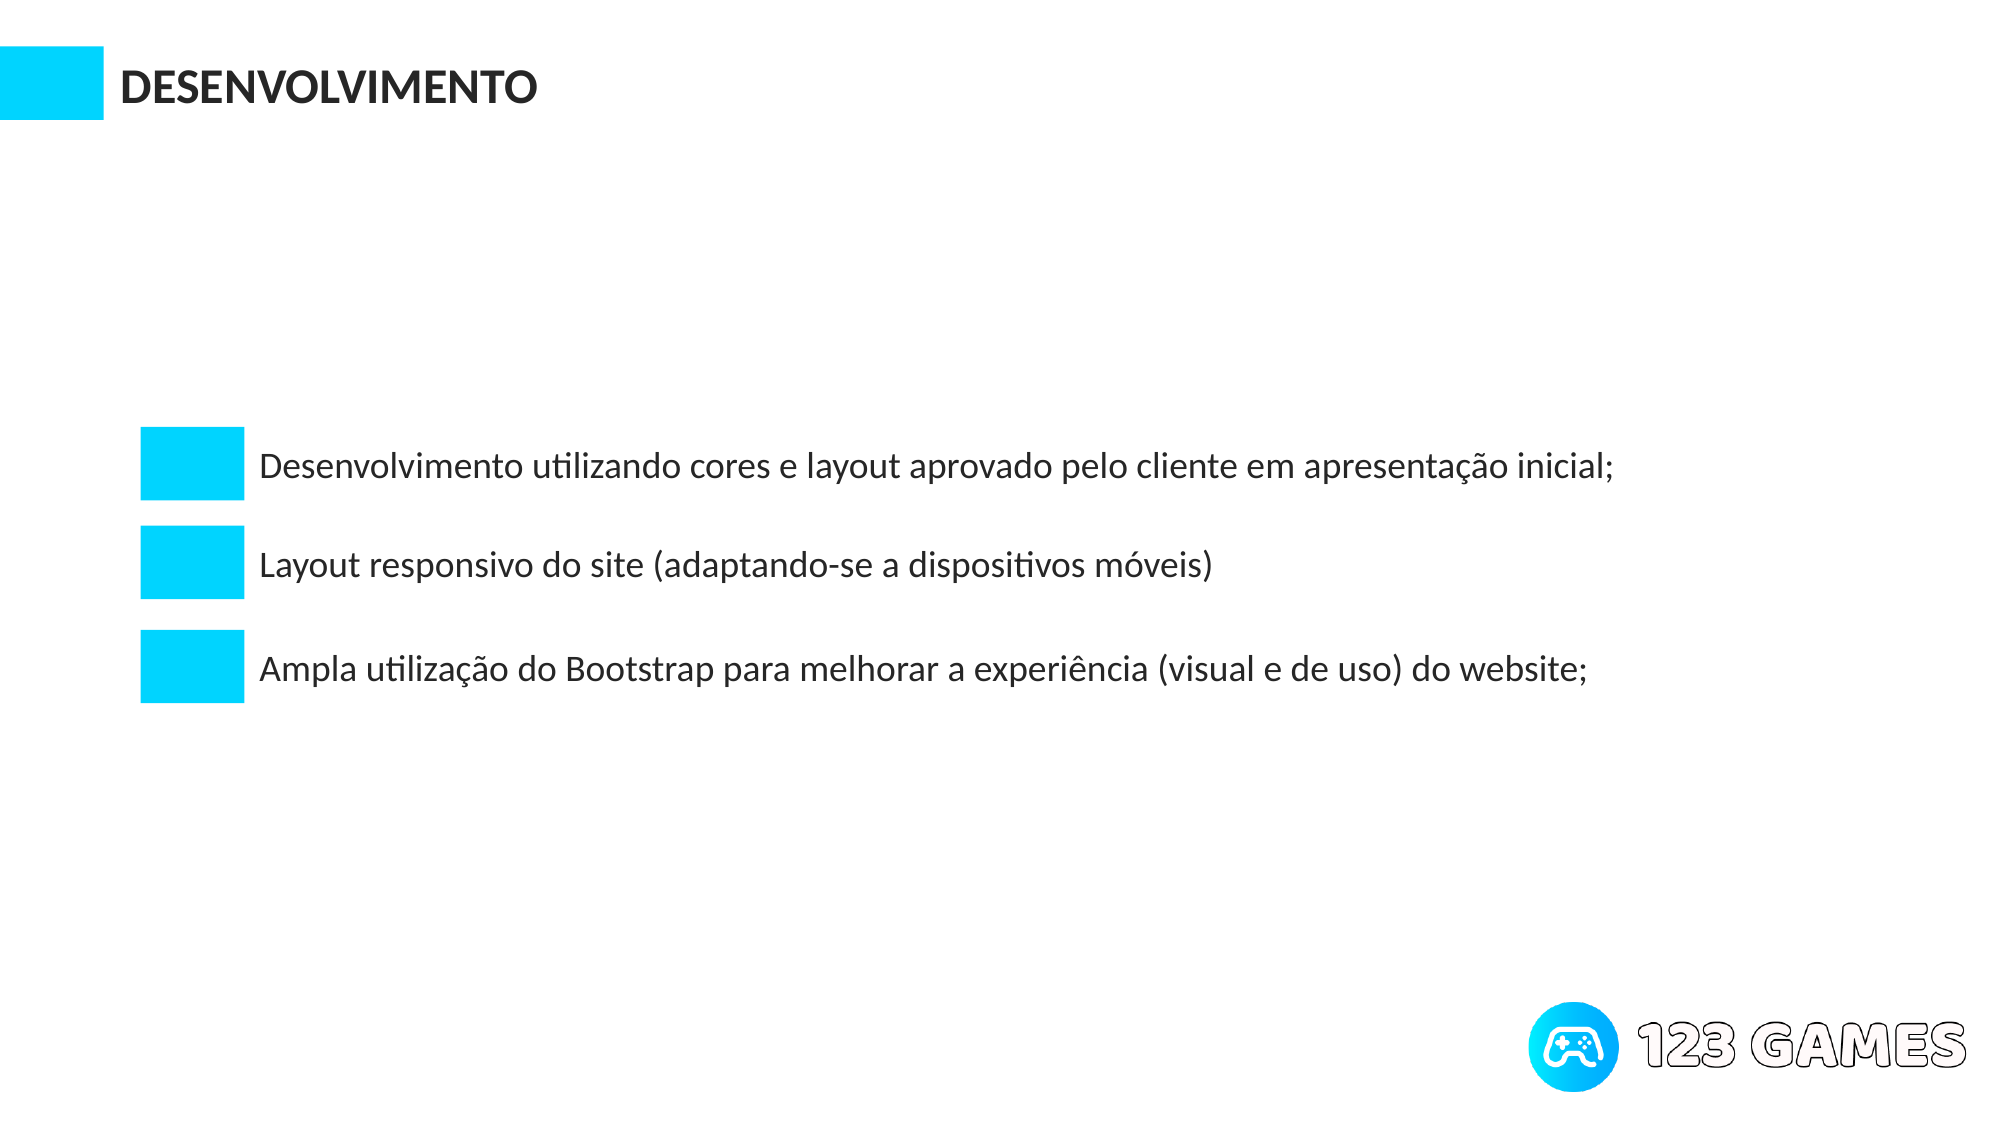

DESENVOLVIMENTO

Desenvolvimento utilizando cores e layout aprovado pelo cliente em apresentação inicial;

Layout responsivo do site (adaptando-se a dispositivos móveis)

Ampla utilização do Bootstrap para melhorar a experiência (visual e de uso) do website;